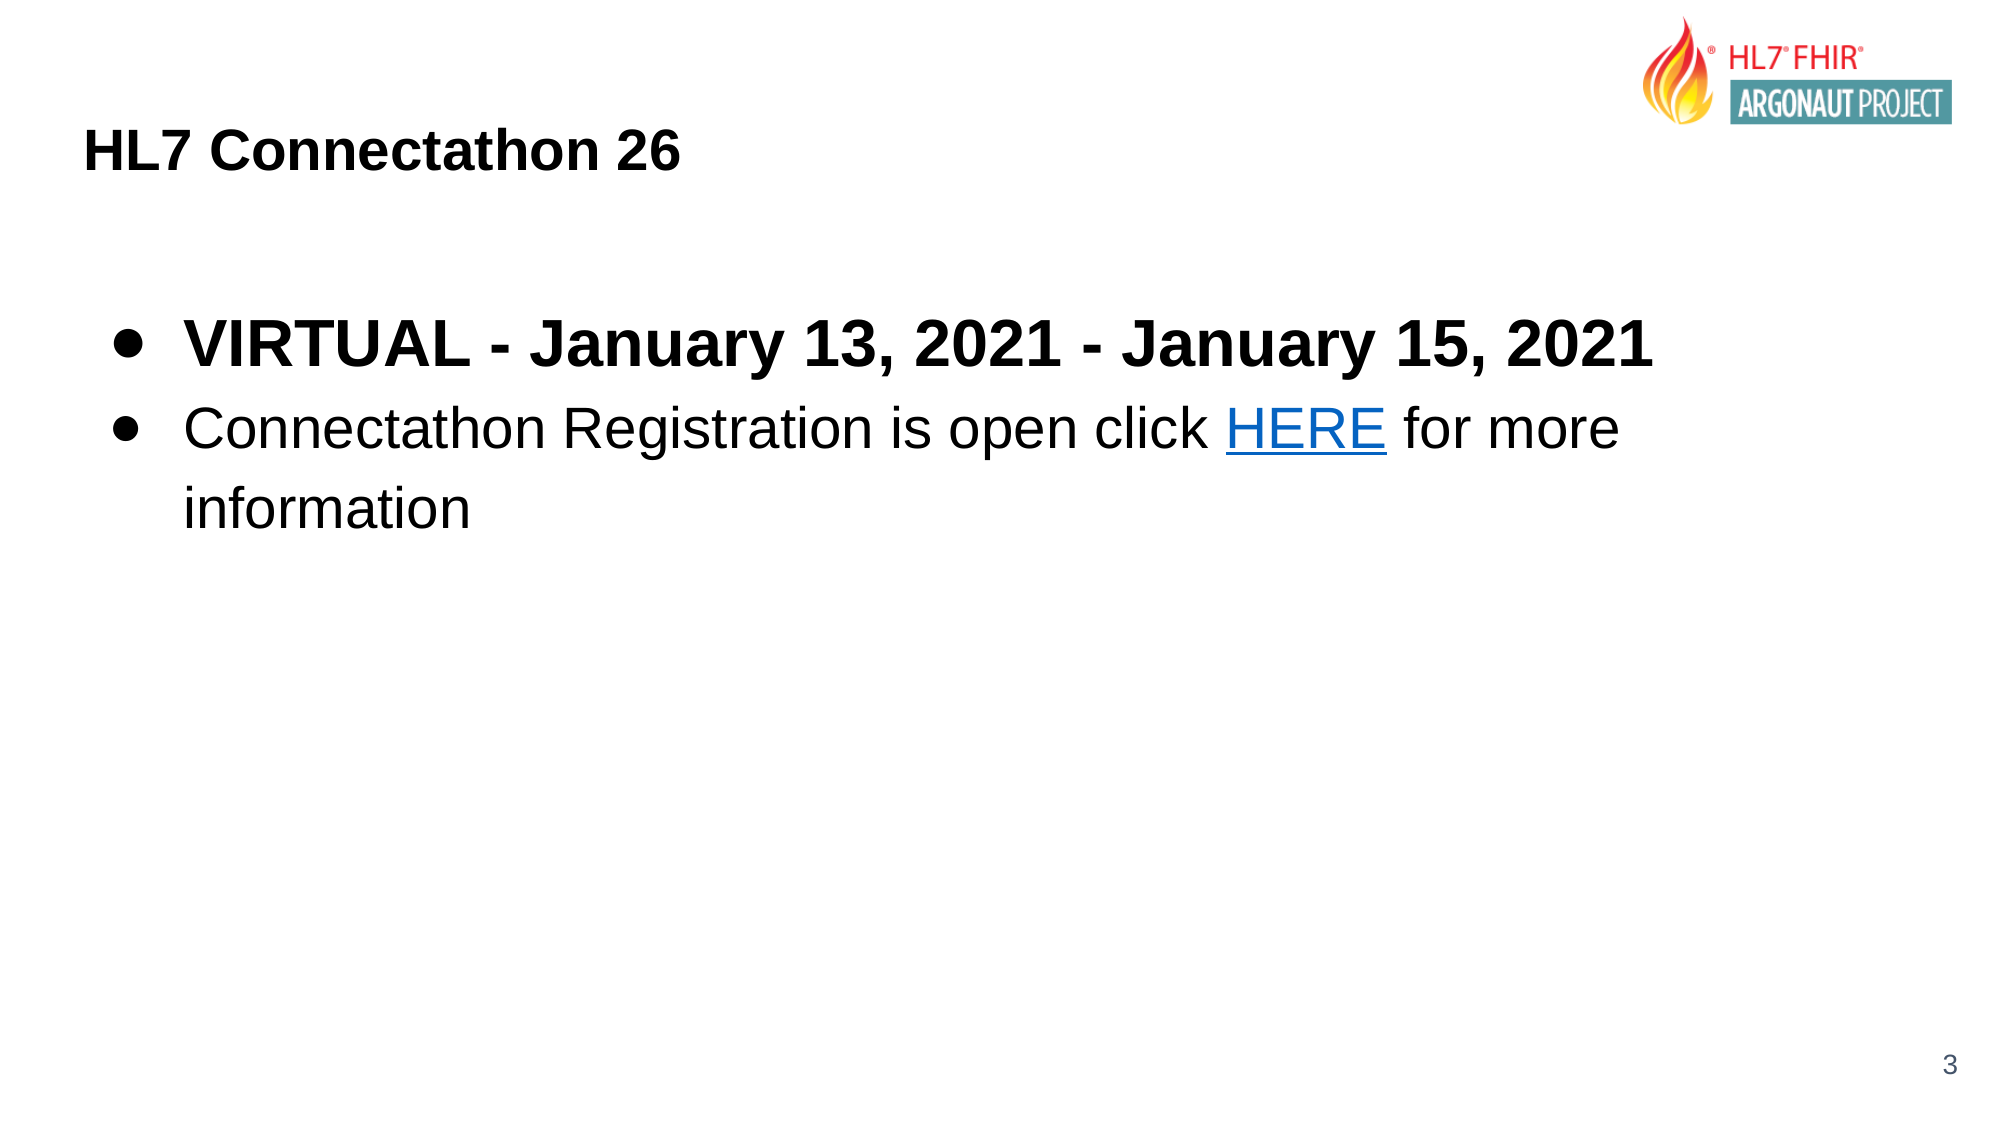

# HL7 Connectathon 26
VIRTUAL - January 13, 2021 - January 15, 2021
Connectathon Registration is open click HERE for more information
3